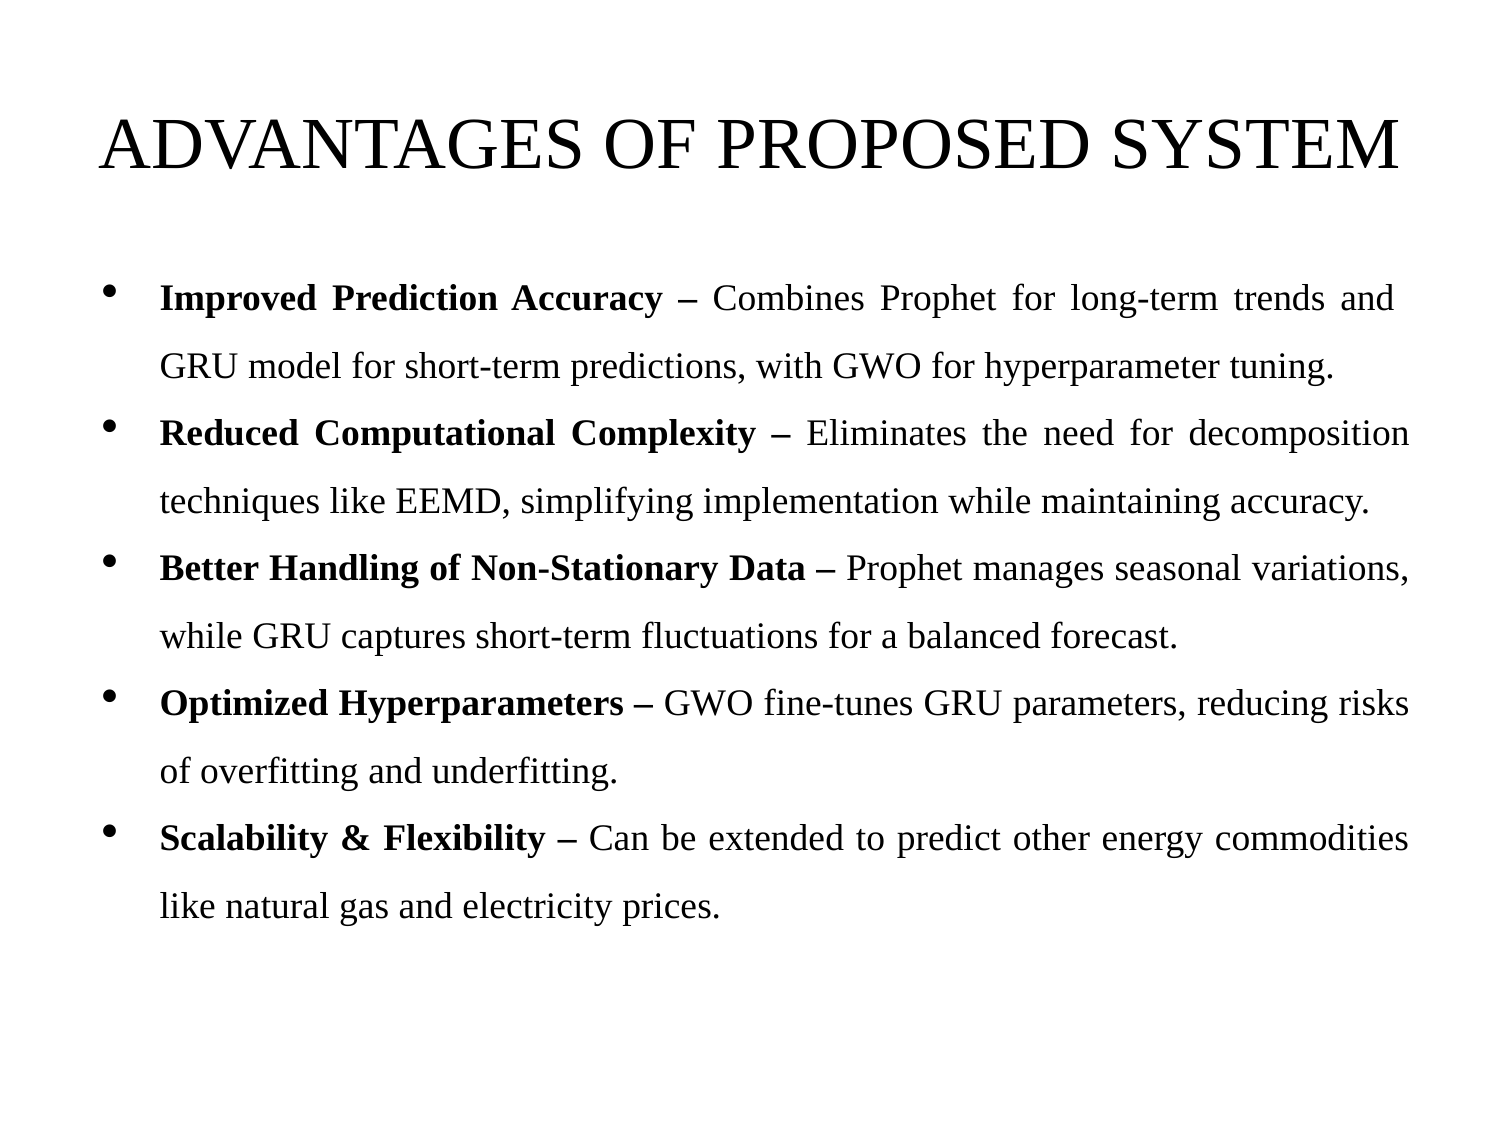

# ADVANTAGES OF PROPOSED SYSTEM
Improved Prediction Accuracy – Combines Prophet for long-term trends and  GRU model for short-term predictions, with GWO for hyperparameter tuning.
Reduced Computational Complexity – Eliminates the need for decomposition techniques like EEMD, simplifying implementation while maintaining accuracy.
Better Handling of Non-Stationary Data – Prophet manages seasonal variations, while GRU captures short-term fluctuations for a balanced forecast.
Optimized Hyperparameters – GWO fine-tunes GRU parameters, reducing risks of overfitting and underfitting.
Scalability & Flexibility – Can be extended to predict other energy commodities like natural gas and electricity prices.